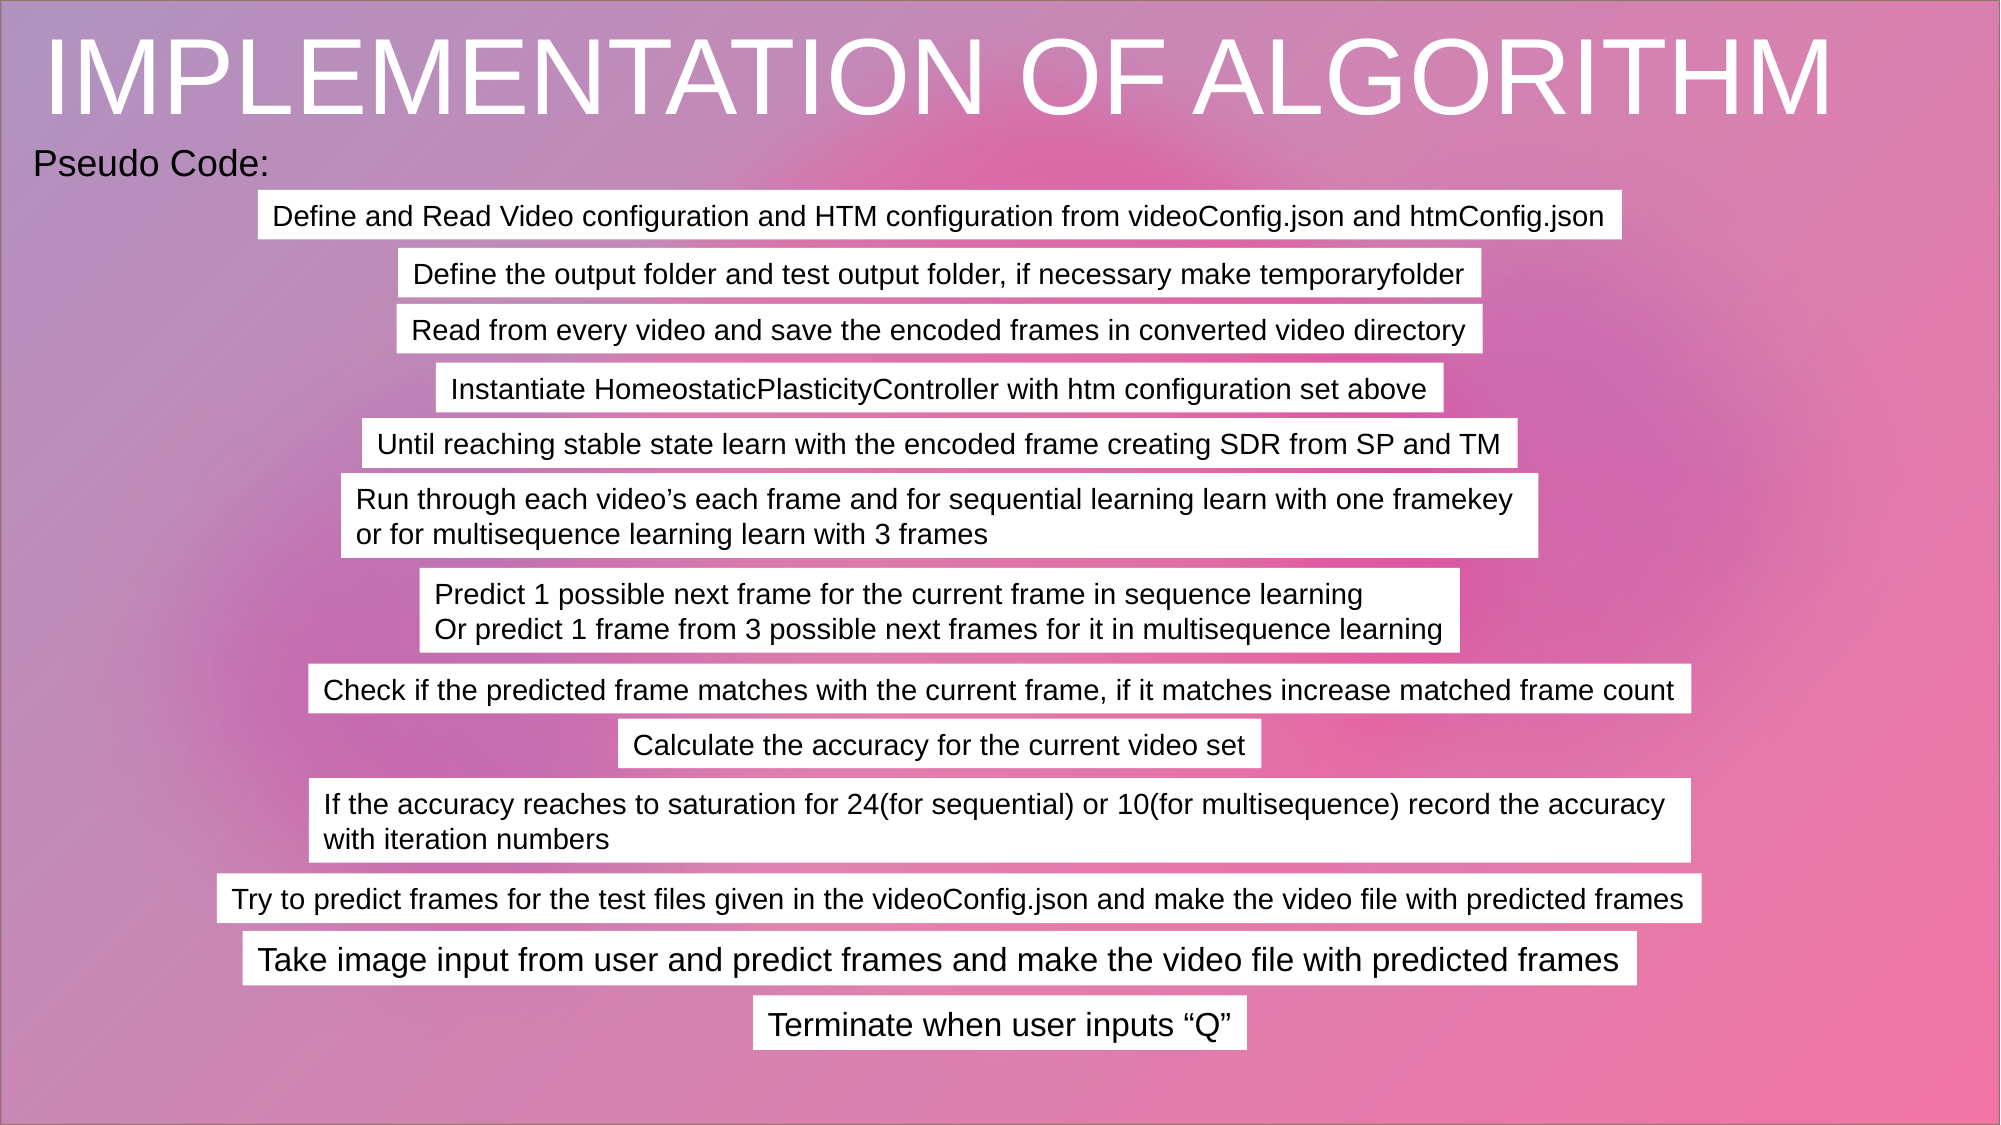

# IMPLEMENTATION OF ALGORITHM
Pseudo Code:
Define and Read Video configuration and HTM configuration from videoConfig.json and htmConfig.json
Define the output folder and test output folder, if necessary make temporaryfolder
Read from every video and save the encoded frames in converted video directory
Instantiate HomeostaticPlasticityController with htm configuration set above
Until reaching stable state learn with the encoded frame creating SDR from SP and TM
Run through each video’s each frame and for sequential learning learn with one framekey
or for multisequence learning learn with 3 frames
Predict 1 possible next frame for the current frame in sequence learning
Or predict 1 frame from 3 possible next frames for it in multisequence learning
Check if the predicted frame matches with the current frame, if it matches increase matched frame count
Calculate the accuracy for the current video set
If the accuracy reaches to saturation for 24(for sequential) or 10(for multisequence) record the accuracy
with iteration numbers
Try to predict frames for the test files given in the videoConfig.json and make the video file with predicted frames
Take image input from user and predict frames and make the video file with predicted frames
Terminate when user inputs “Q”